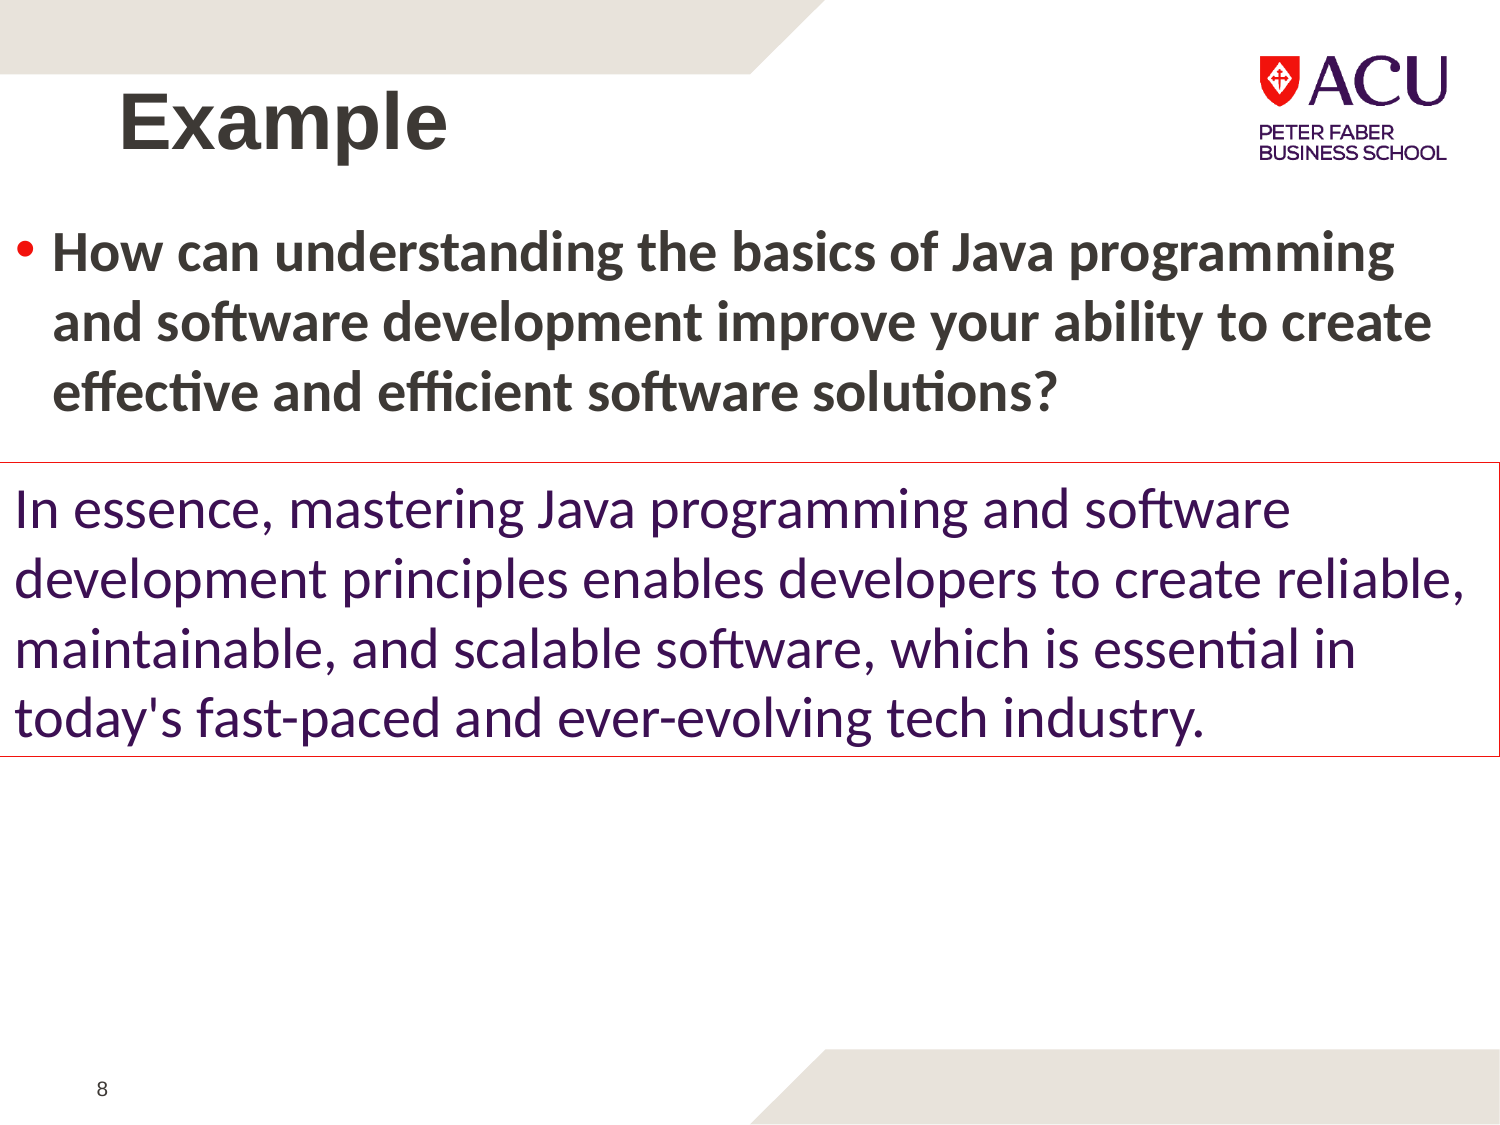

# Example
How can understanding the basics of Java programming and software development improve your ability to create effective and efficient software solutions?
In essence, mastering Java programming and software development principles enables developers to create reliable, maintainable, and scalable software, which is essential in today's fast-paced and ever-evolving tech industry.
8